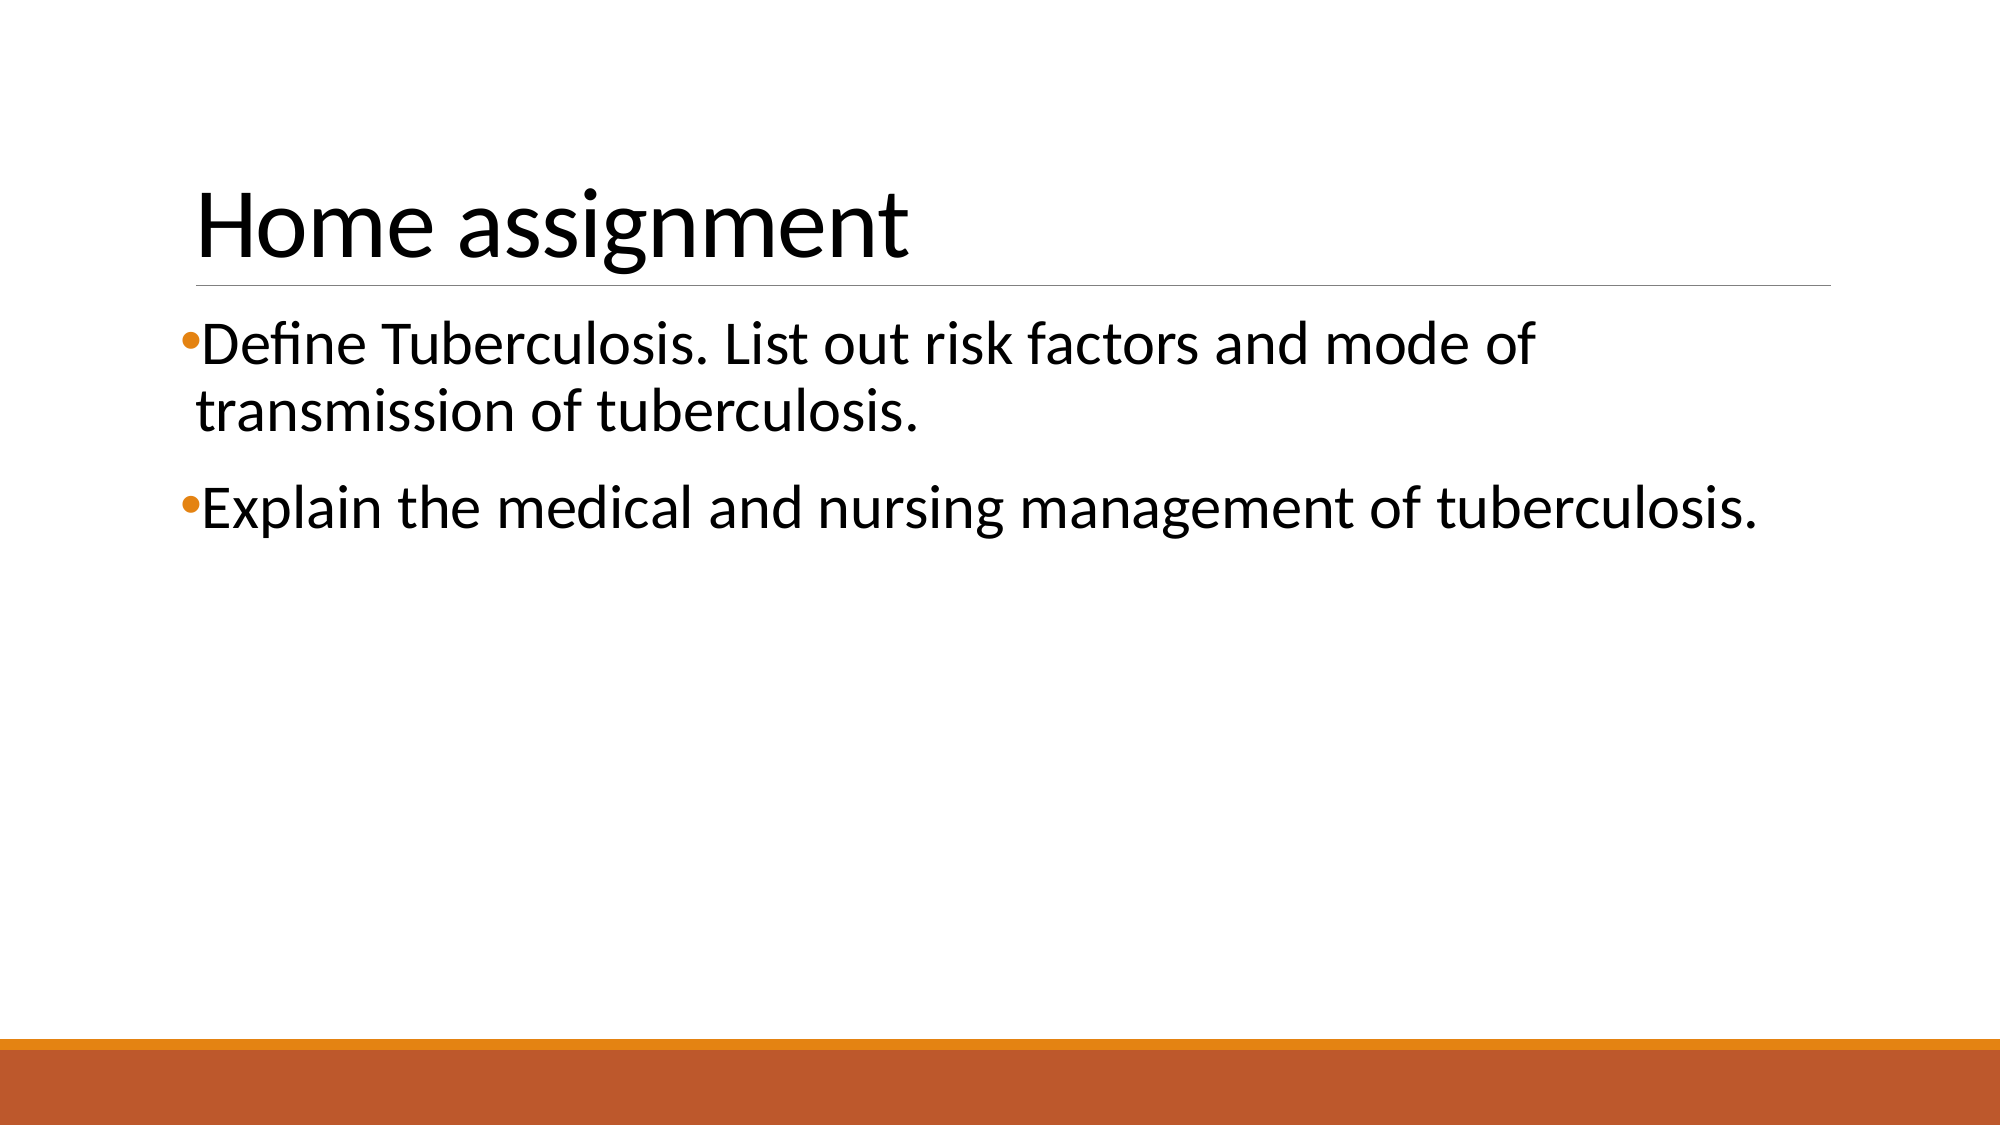

# Home assignment
Define Tuberculosis. List out risk factors and mode of transmission of tuberculosis.
Explain the medical and nursing management of tuberculosis.